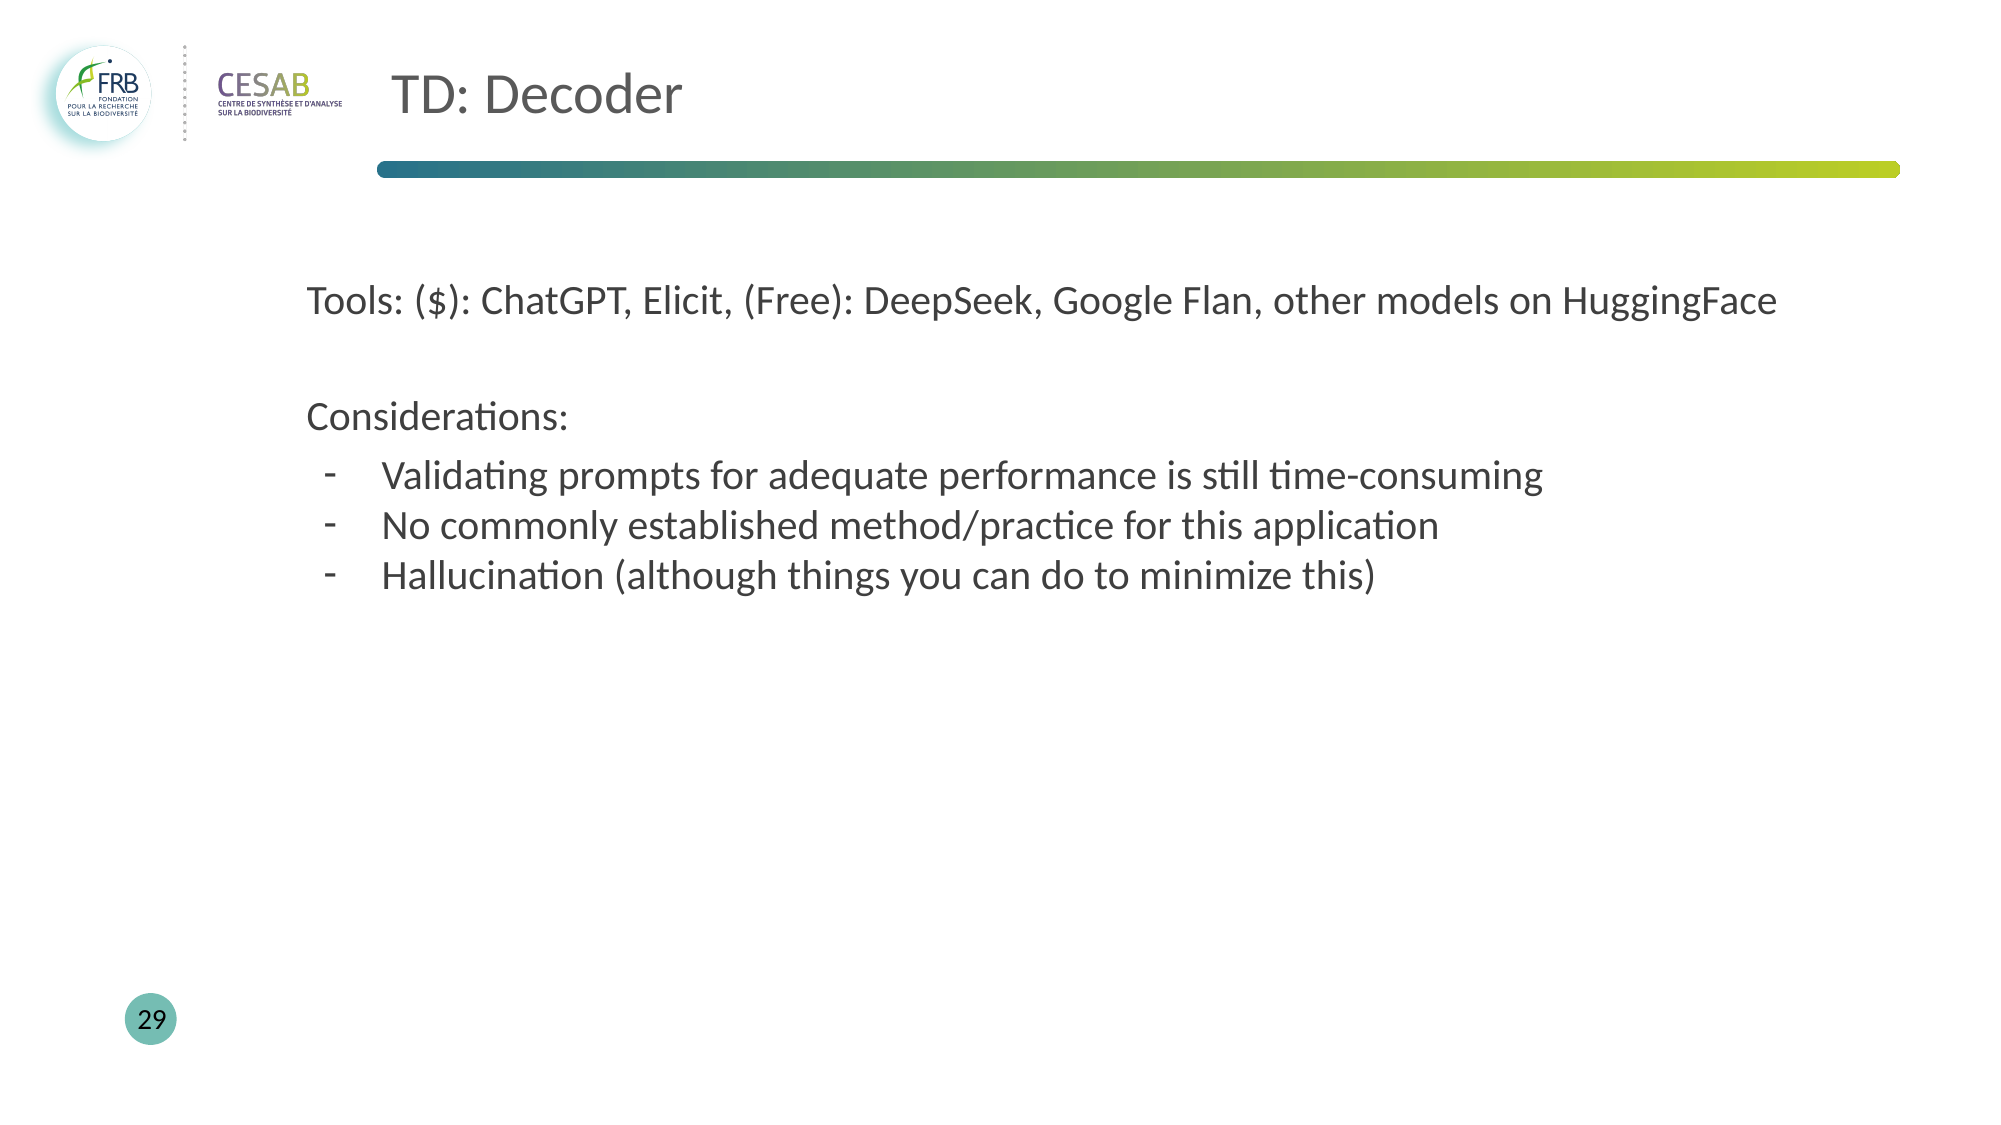

# TD: Decoder
Tools: ($): ChatGPT, Elicit, (Free): DeepSeek, Google Flan, other models on HuggingFace

Considerations:
Validating prompts for adequate performance is still time-consuming
No commonly established method/practice for this application
Hallucination (although things you can do to minimize this)
29